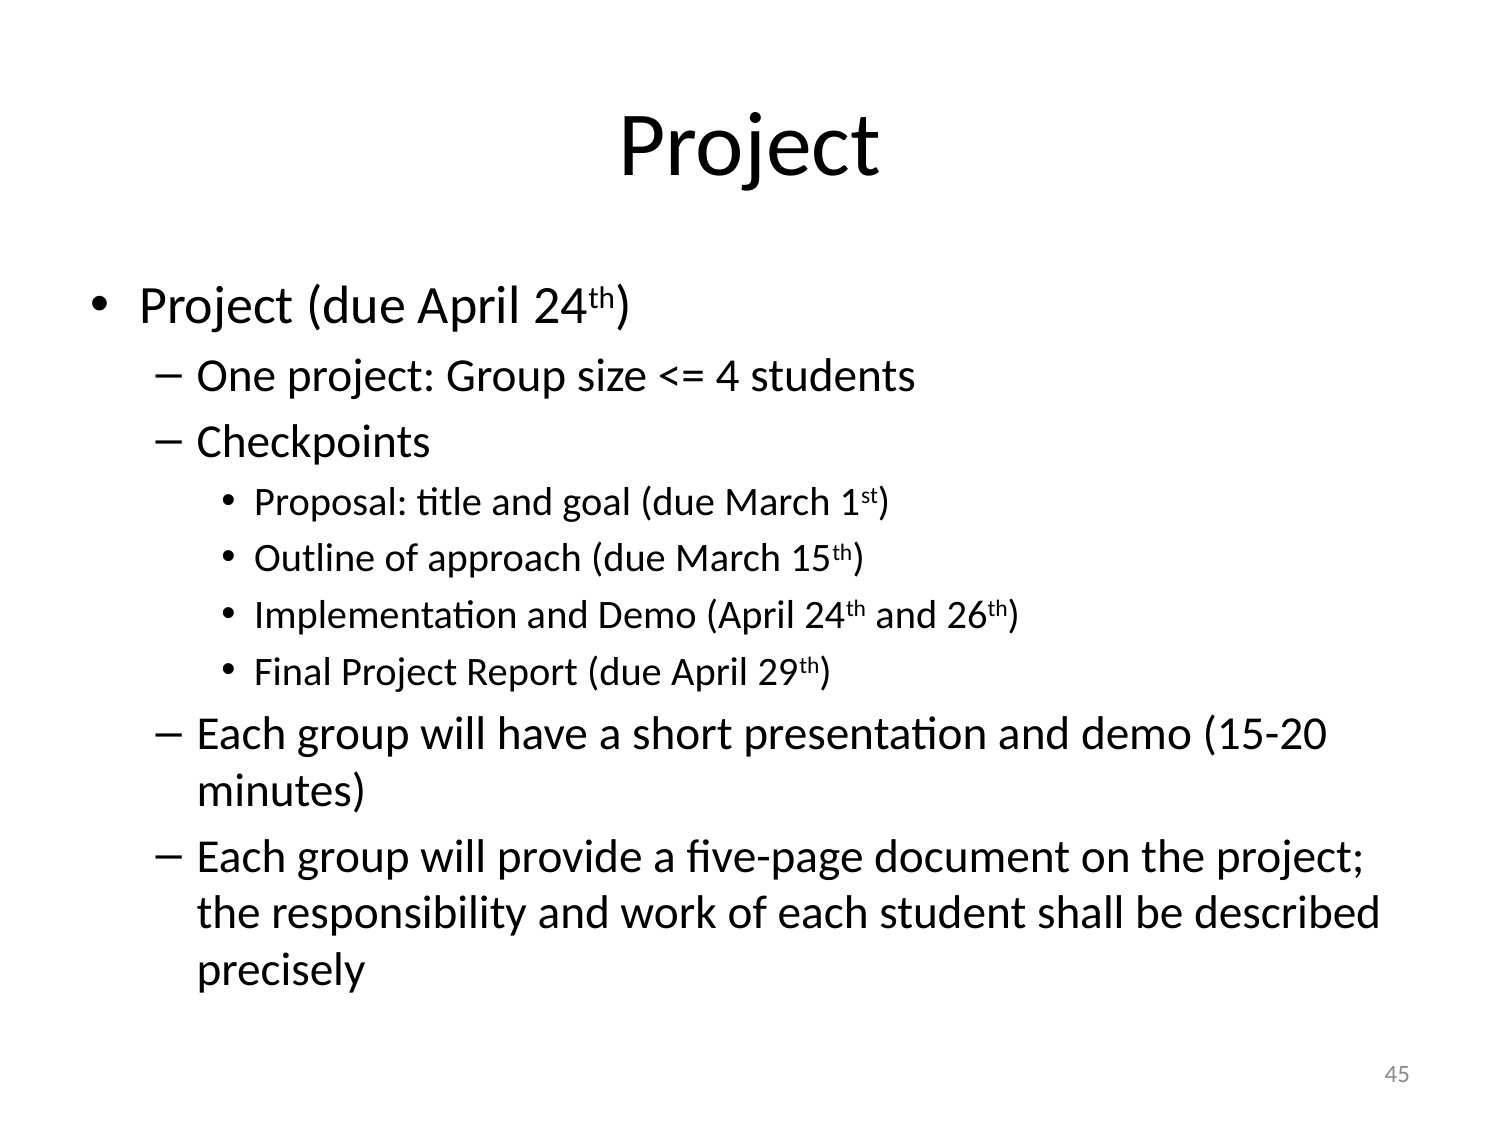

# Project
Project (due April 24th)
One project: Group size <= 4 students
Checkpoints
Proposal: title and goal (due March 1st)
Outline of approach (due March 15th)
Implementation and Demo (April 24th and 26th)
Final Project Report (due April 29th)
Each group will have a short presentation and demo (15-20 minutes)
Each group will provide a five-page document on the project; the responsibility and work of each student shall be described precisely
45